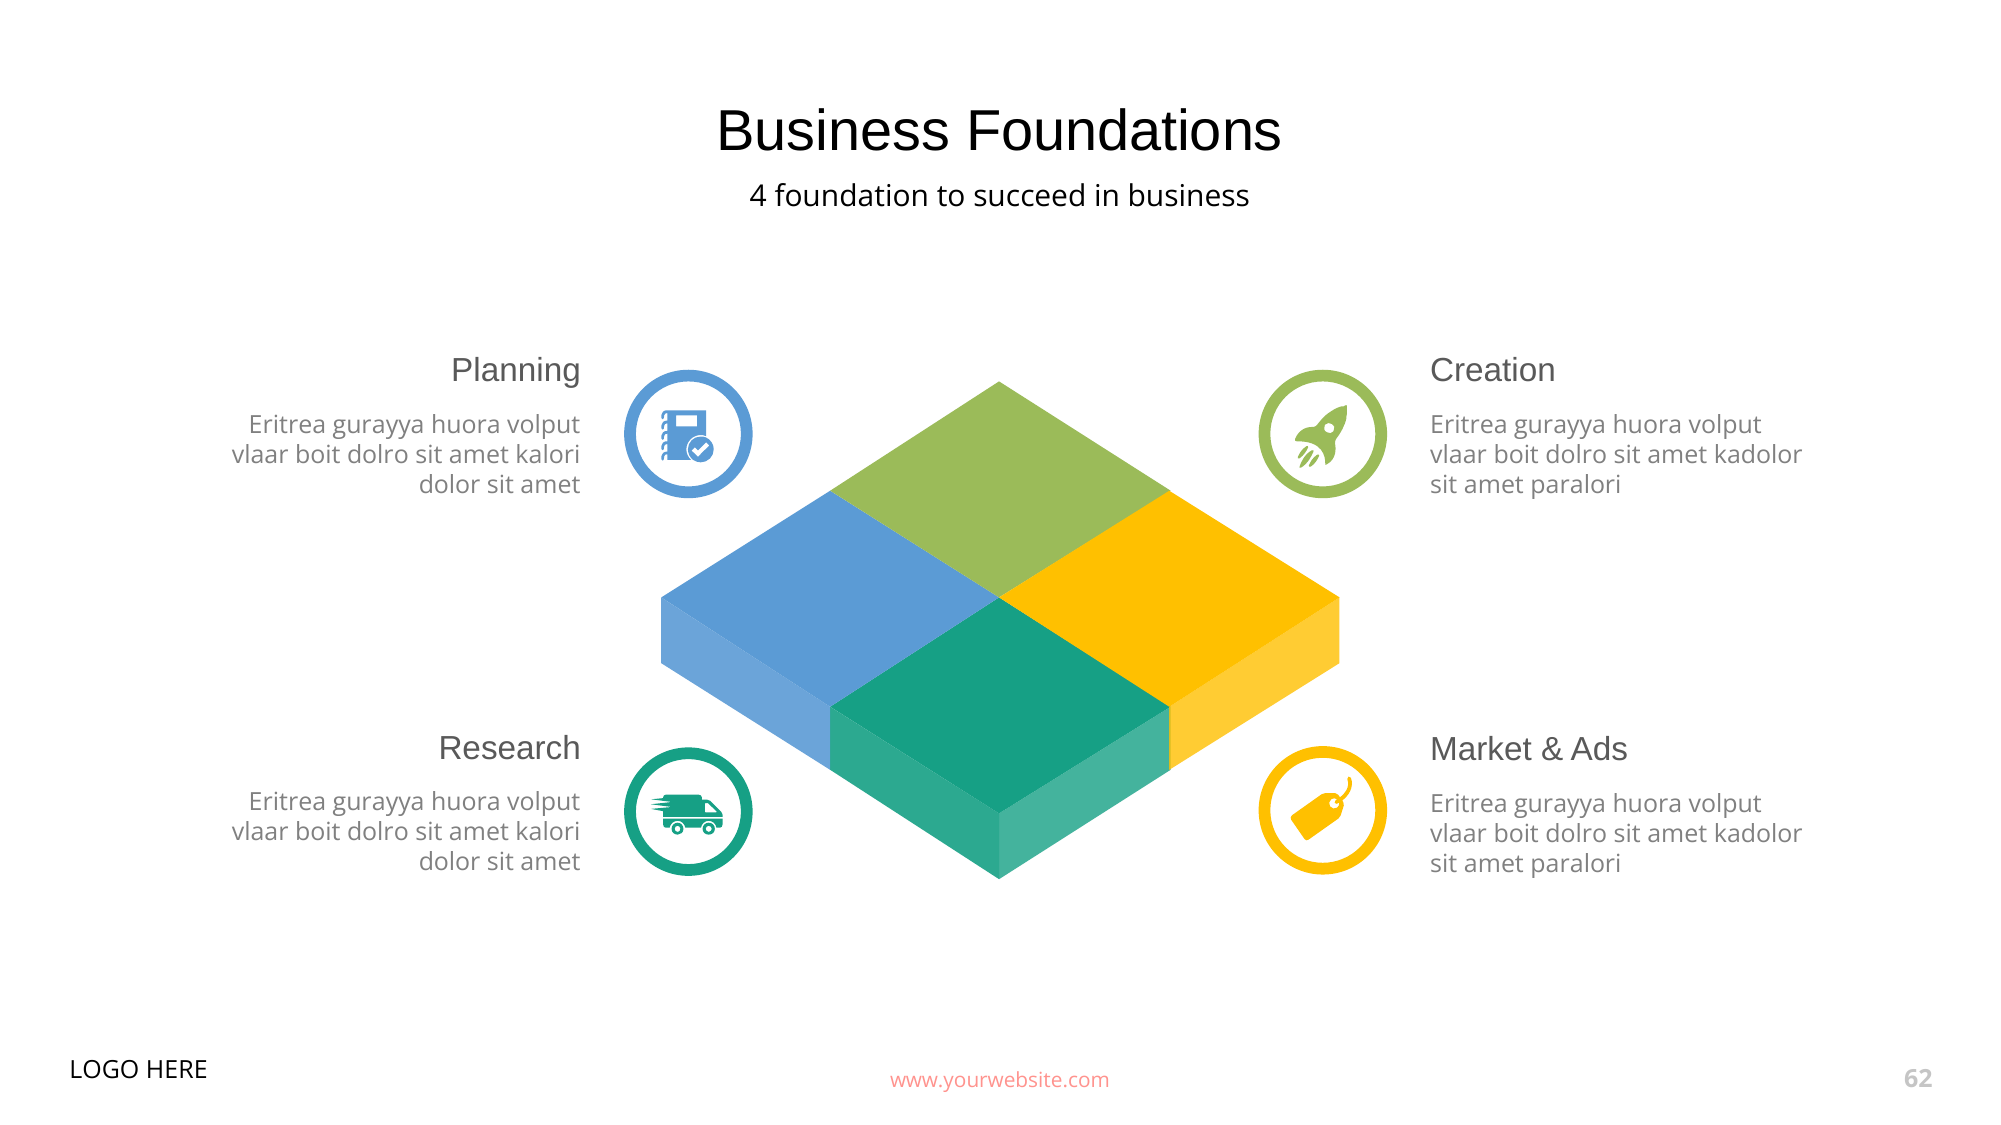

# Business Foundations
4 foundation to succeed in business
Planning
Eritrea gurayya huora volput vlaar boit dolro sit amet kalori dolor sit amet
Creation
Eritrea gurayya huora volput vlaar boit dolro sit amet kadolor sit amet paralori

Research
Eritrea gurayya huora volput vlaar boit dolro sit amet kalori dolor sit amet
Market & Ads
Eritrea gurayya huora volput vlaar boit dolro sit amet kadolor sit amet paralori

LOGO HERE
www.yourwebsite.com
62